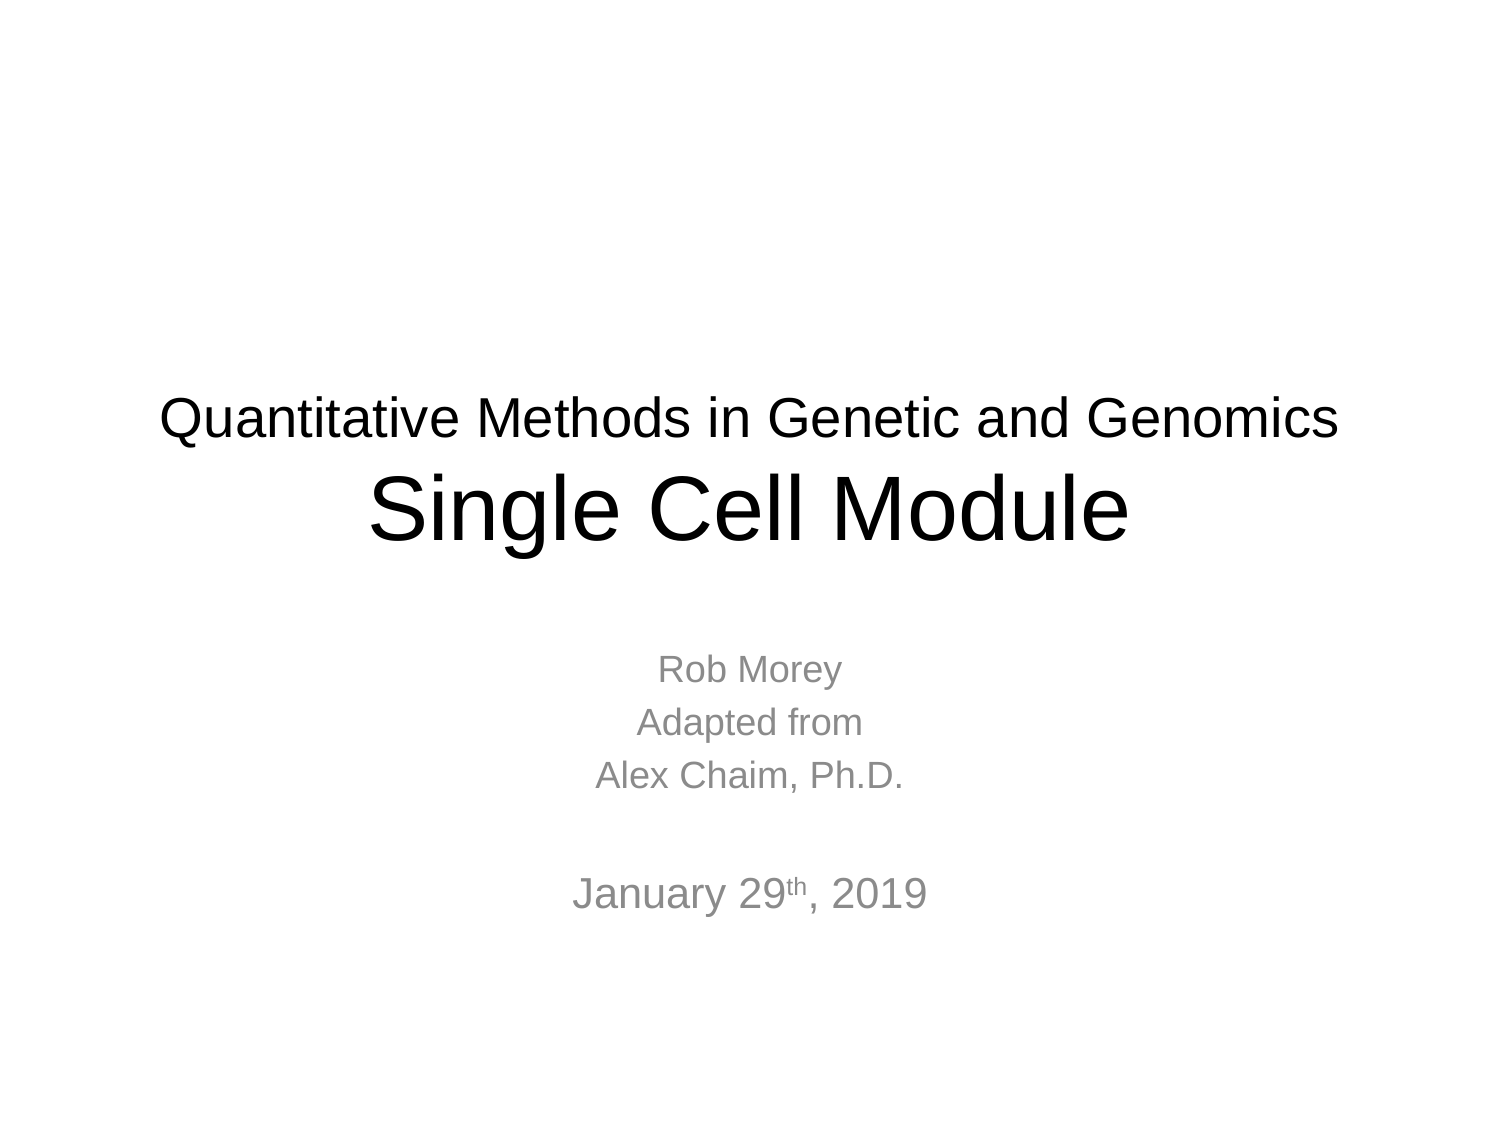

# Quantitative Methods in Genetic and Genomics Single Cell Module
Rob Morey
Adapted from
Alex Chaim, Ph.D.

January 29th, 2019